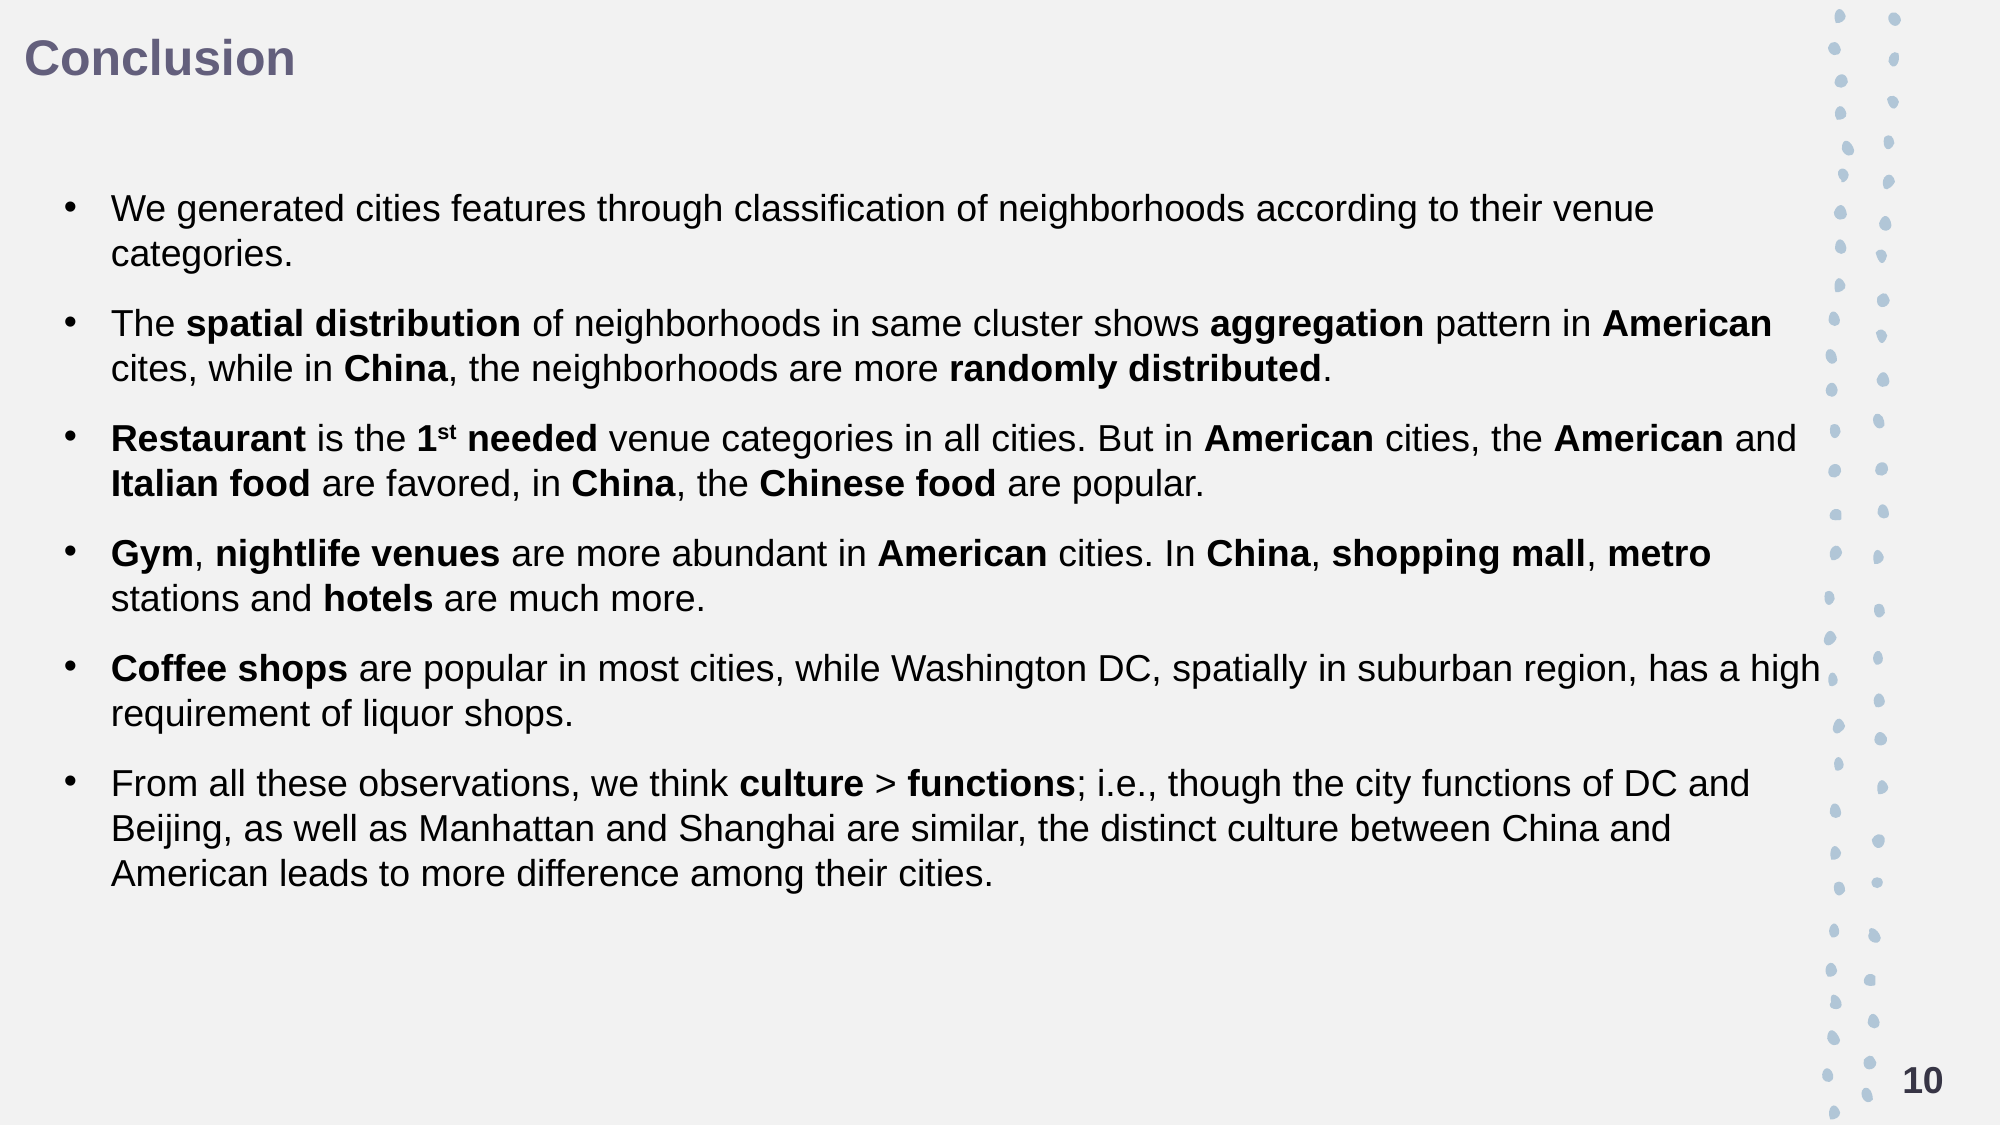

Conclusion
We generated cities features through classification of neighborhoods according to their venue categories.
The spatial distribution of neighborhoods in same cluster shows aggregation pattern in American cites, while in China, the neighborhoods are more randomly distributed.
Restaurant is the 1st needed venue categories in all cities. But in American cities, the American and Italian food are favored, in China, the Chinese food are popular.
Gym, nightlife venues are more abundant in American cities. In China, shopping mall, metro stations and hotels are much more.
Coffee shops are popular in most cities, while Washington DC, spatially in suburban region, has a high requirement of liquor shops.
From all these observations, we think culture > functions; i.e., though the city functions of DC and Beijing, as well as Manhattan and Shanghai are similar, the distinct culture between China and American leads to more difference among their cities.
10